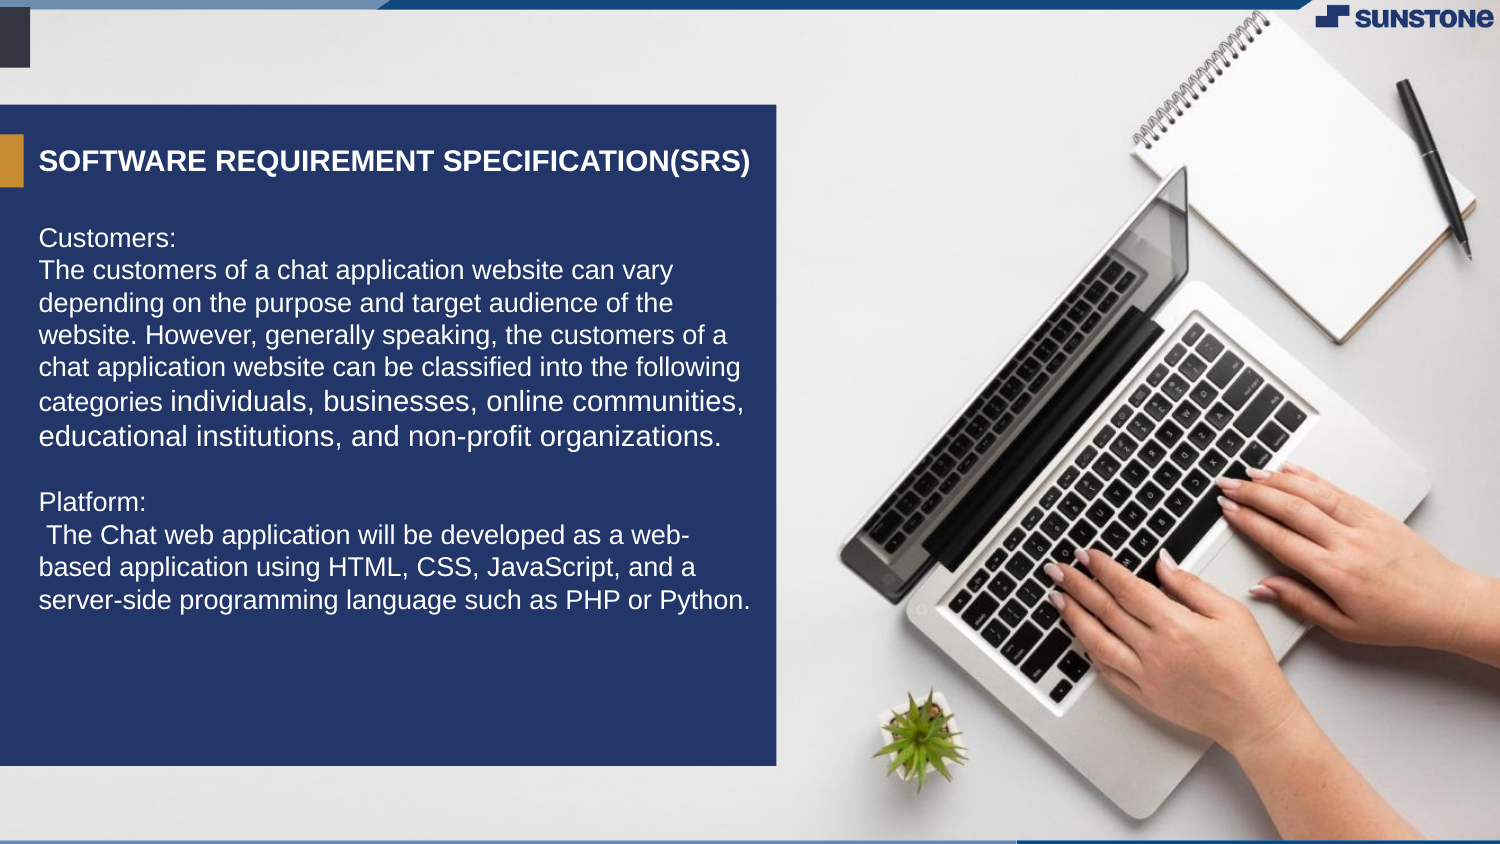

# SOFTWARE REQUIREMENT SPECIFICATION(SRS)
Customers:
The customers of a chat application website can vary depending on the purpose and target audience of the website. However, generally speaking, the customers of a chat application website can be classified into the following categories individuals, businesses, online communities, educational institutions, and non-profit organizations.

Platform:
 The Chat web application will be developed as a web-based application using HTML, CSS, JavaScript, and a server-side programming language such as PHP or Python.